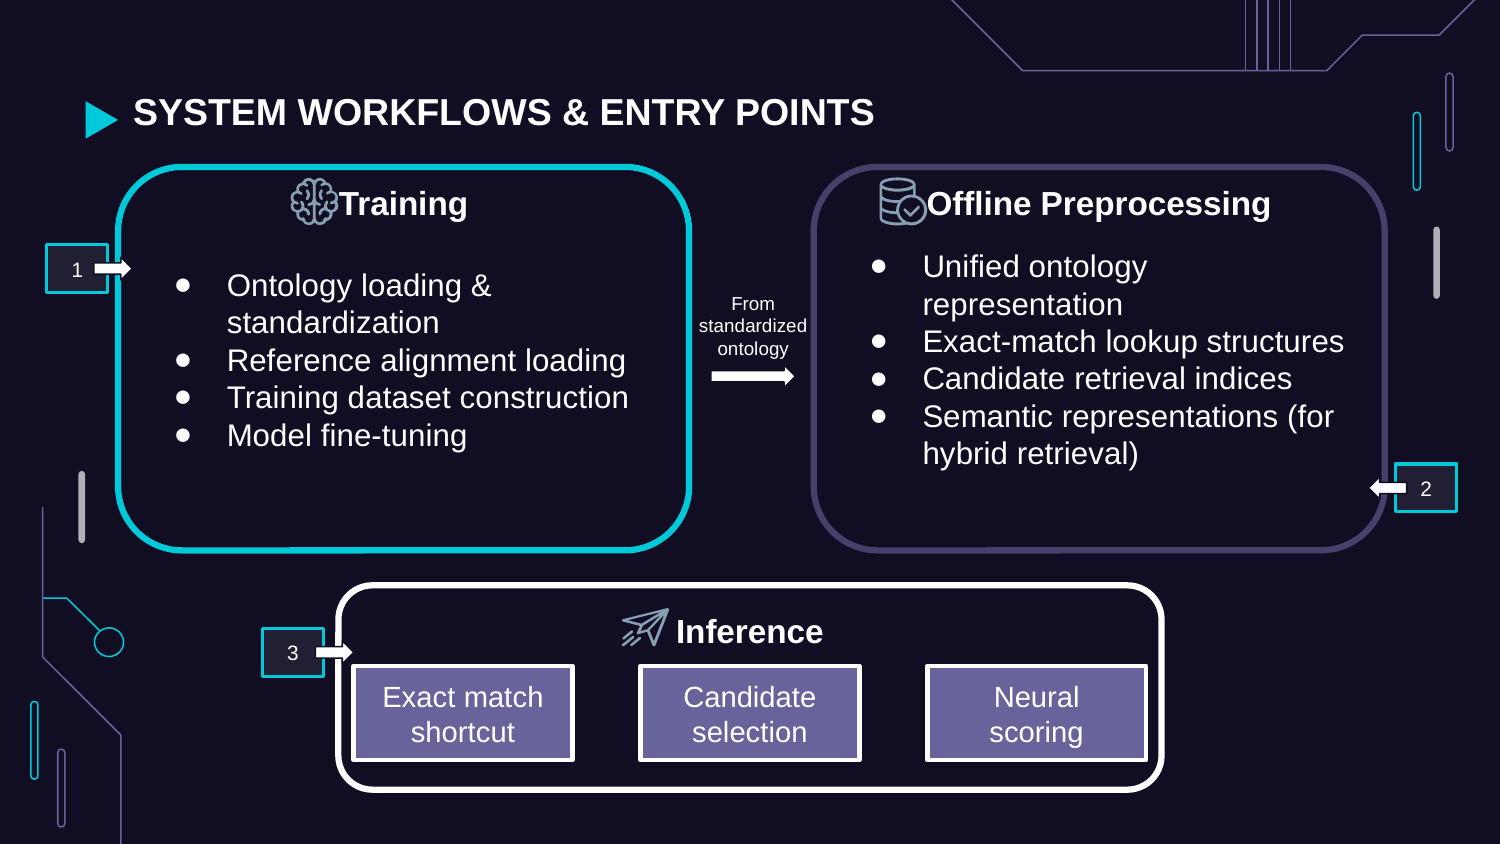

# SYSTEM WORKFLOWS & ENTRY POINTS
Ontology loading & standardization
Reference alignment loading
Training dataset construction
Model fine-tuning
Unified ontology representation
Exact-match lookup structures
Candidate retrieval indices
Semantic representations (for hybrid retrieval)
Training
Offline Preprocessing

1

From standardized ontology

2

Inference

3

Exact match shortcut
Candidate selection
Neural scoring